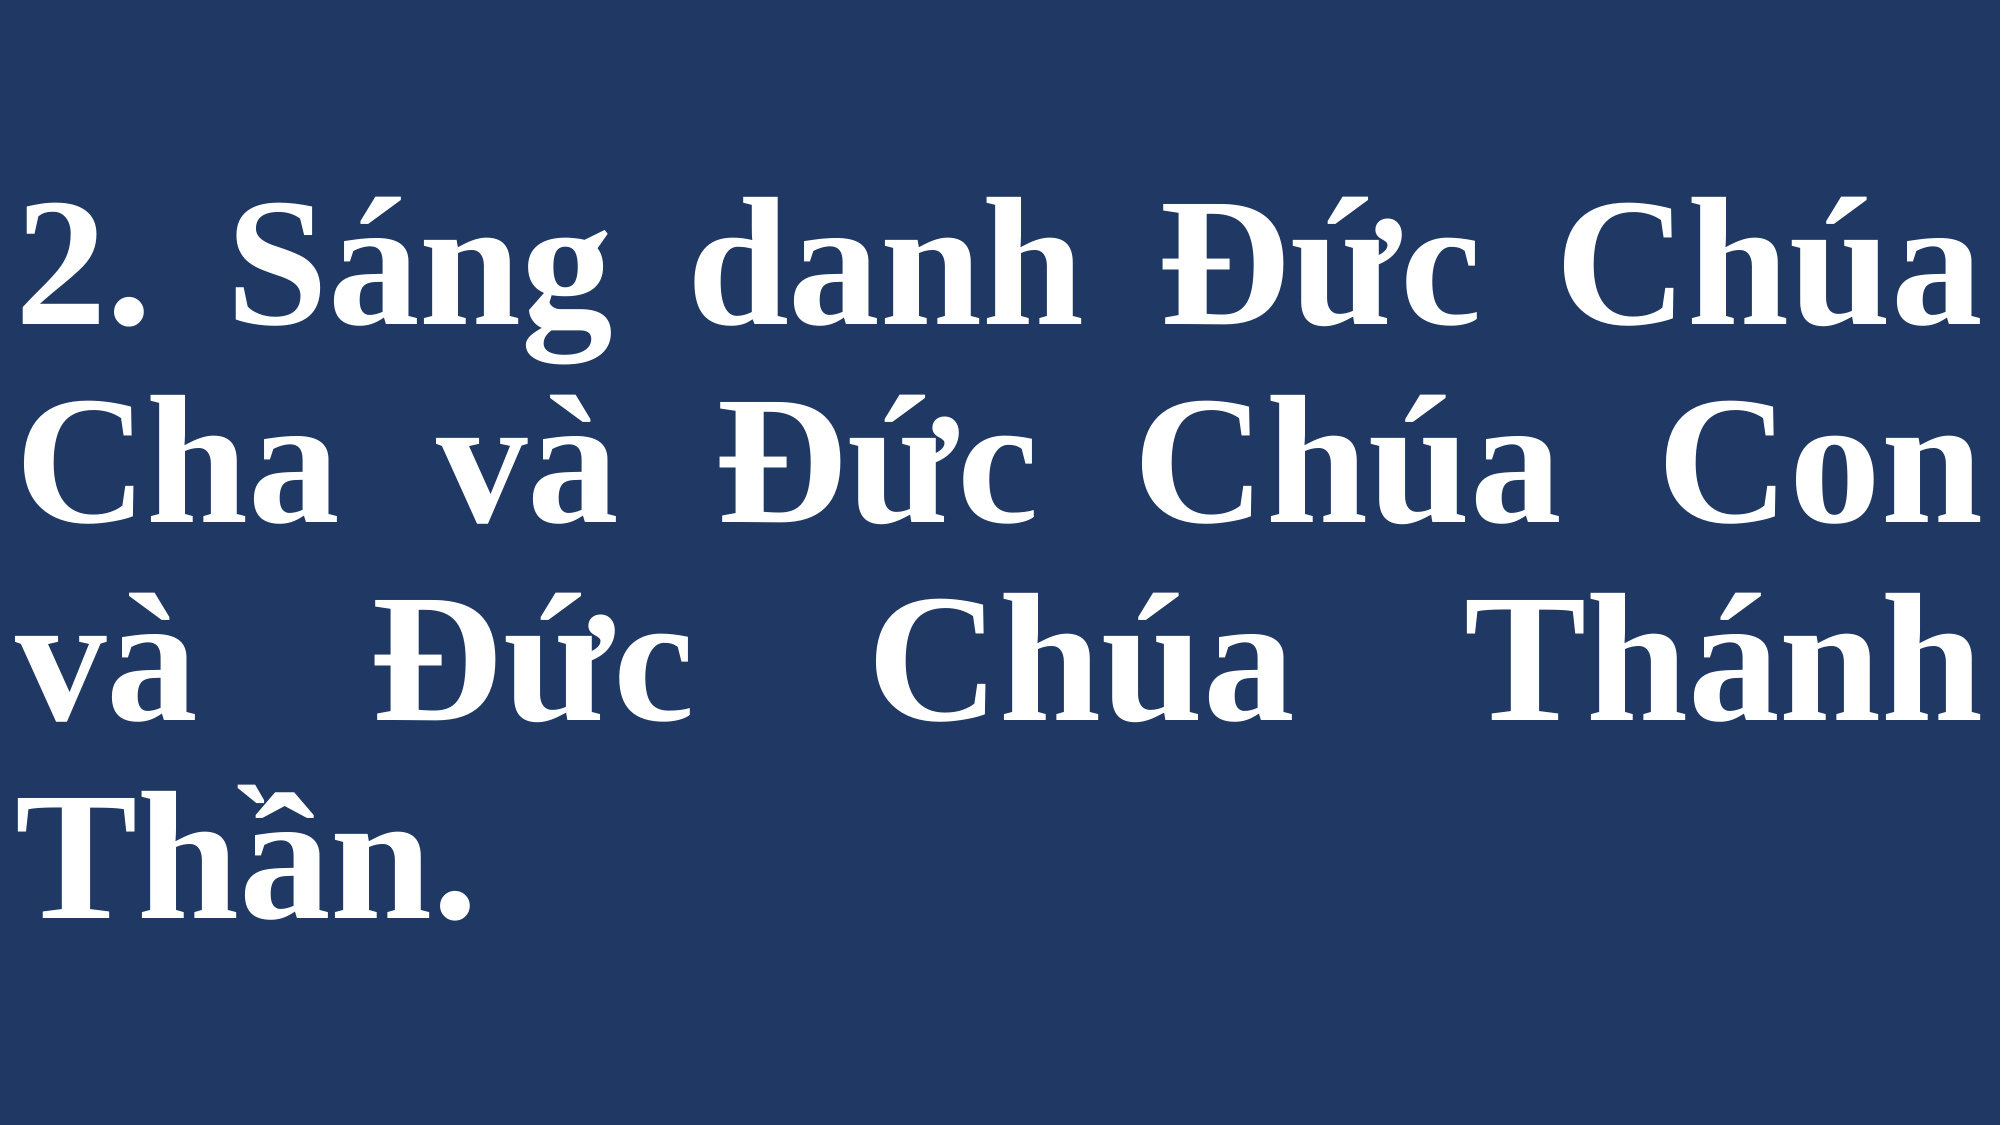

# 2. Sáng danh Đức Chúa Cha và Đức Chúa Con và Đức Chúa Thánh Thần.